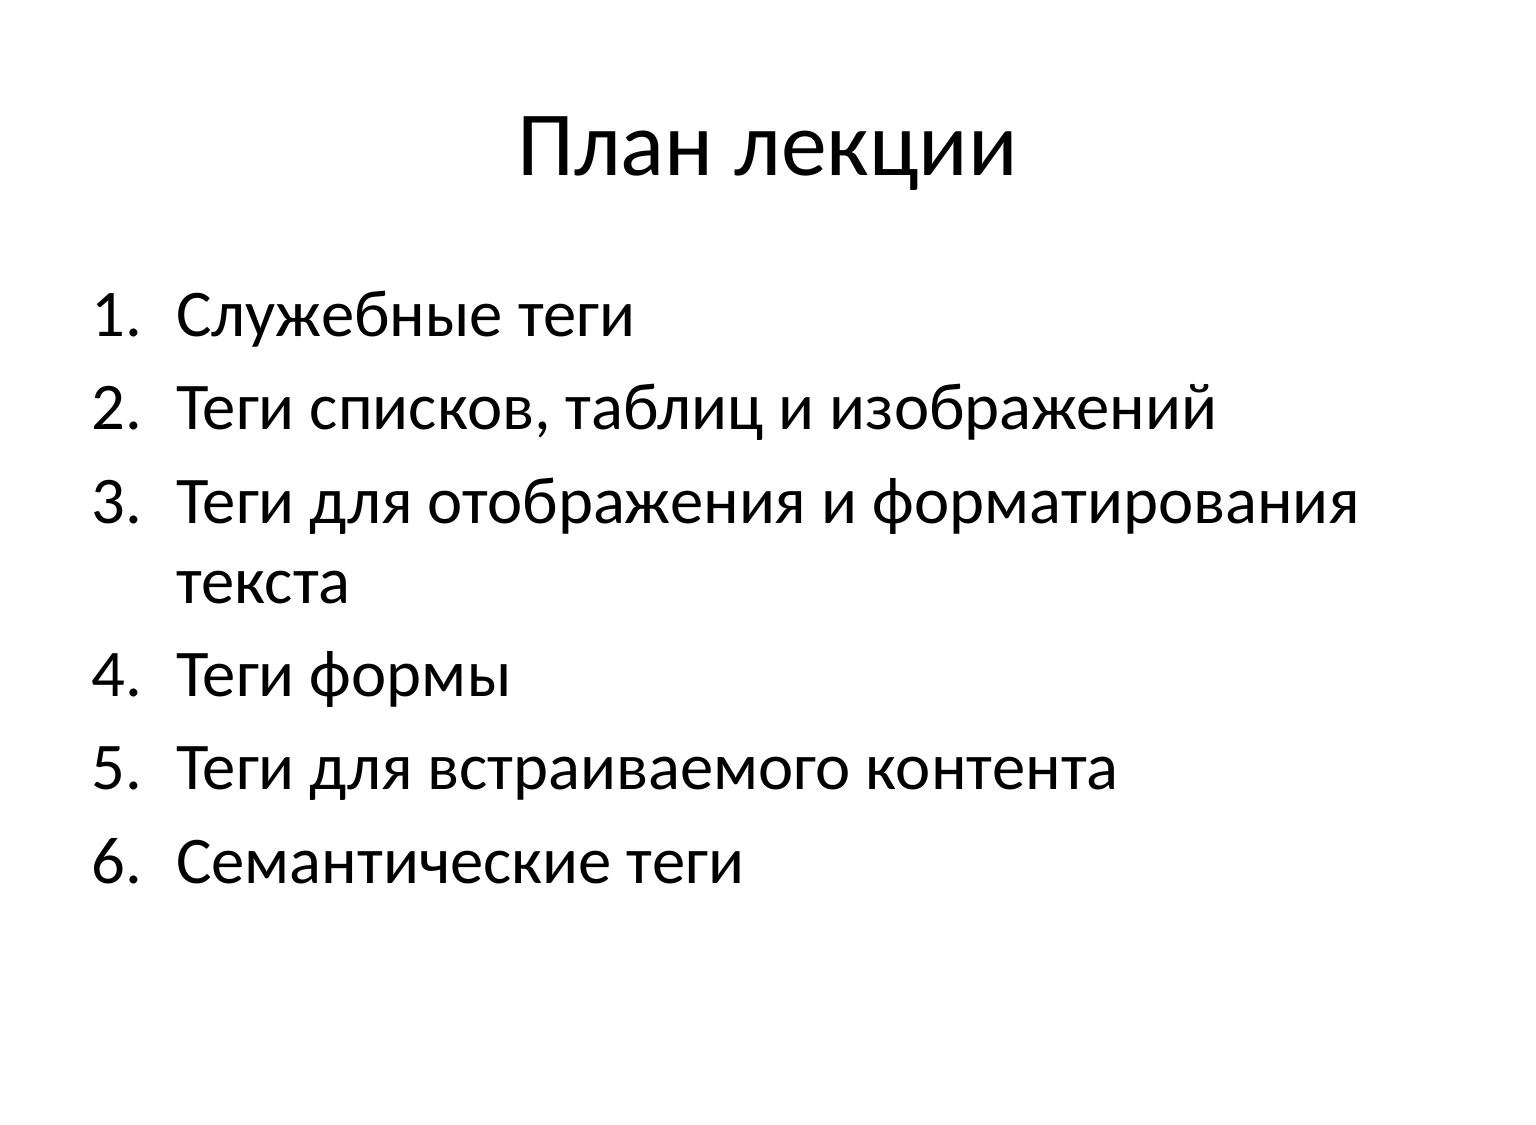

# План лекции
Служебные теги
Теги списков, таблиц и изображений
Теги для отображения и форматирования текста
Теги формы
Теги для встраиваемого контента
Семантические теги